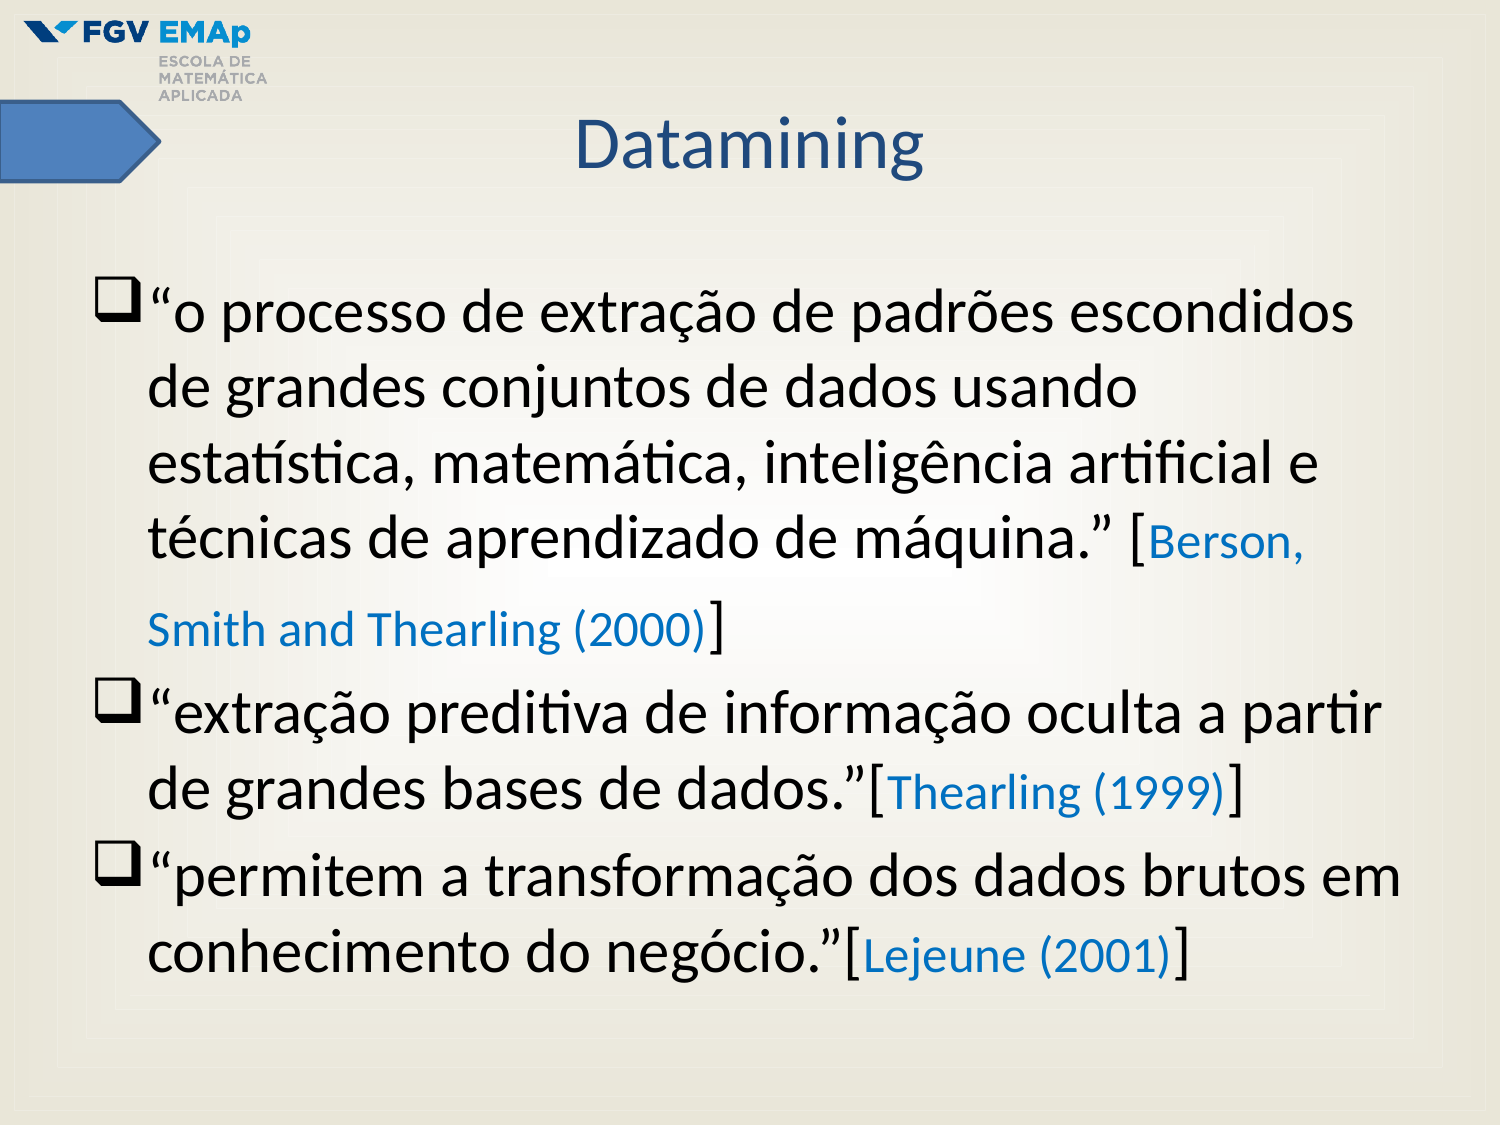

# Datamining
“o processo de extração de padrões escondidos de grandes conjuntos de dados usando estatística, matemática, inteligência artificial e técnicas de aprendizado de máquina.” [Berson,
     Smith and Thearling (2000)]
“extração preditiva de informação oculta a partir de grandes bases de dados.”[Thearling (1999)]
“permitem a transformação dos dados brutos em conhecimento do negócio.”[Lejeune (2001)]